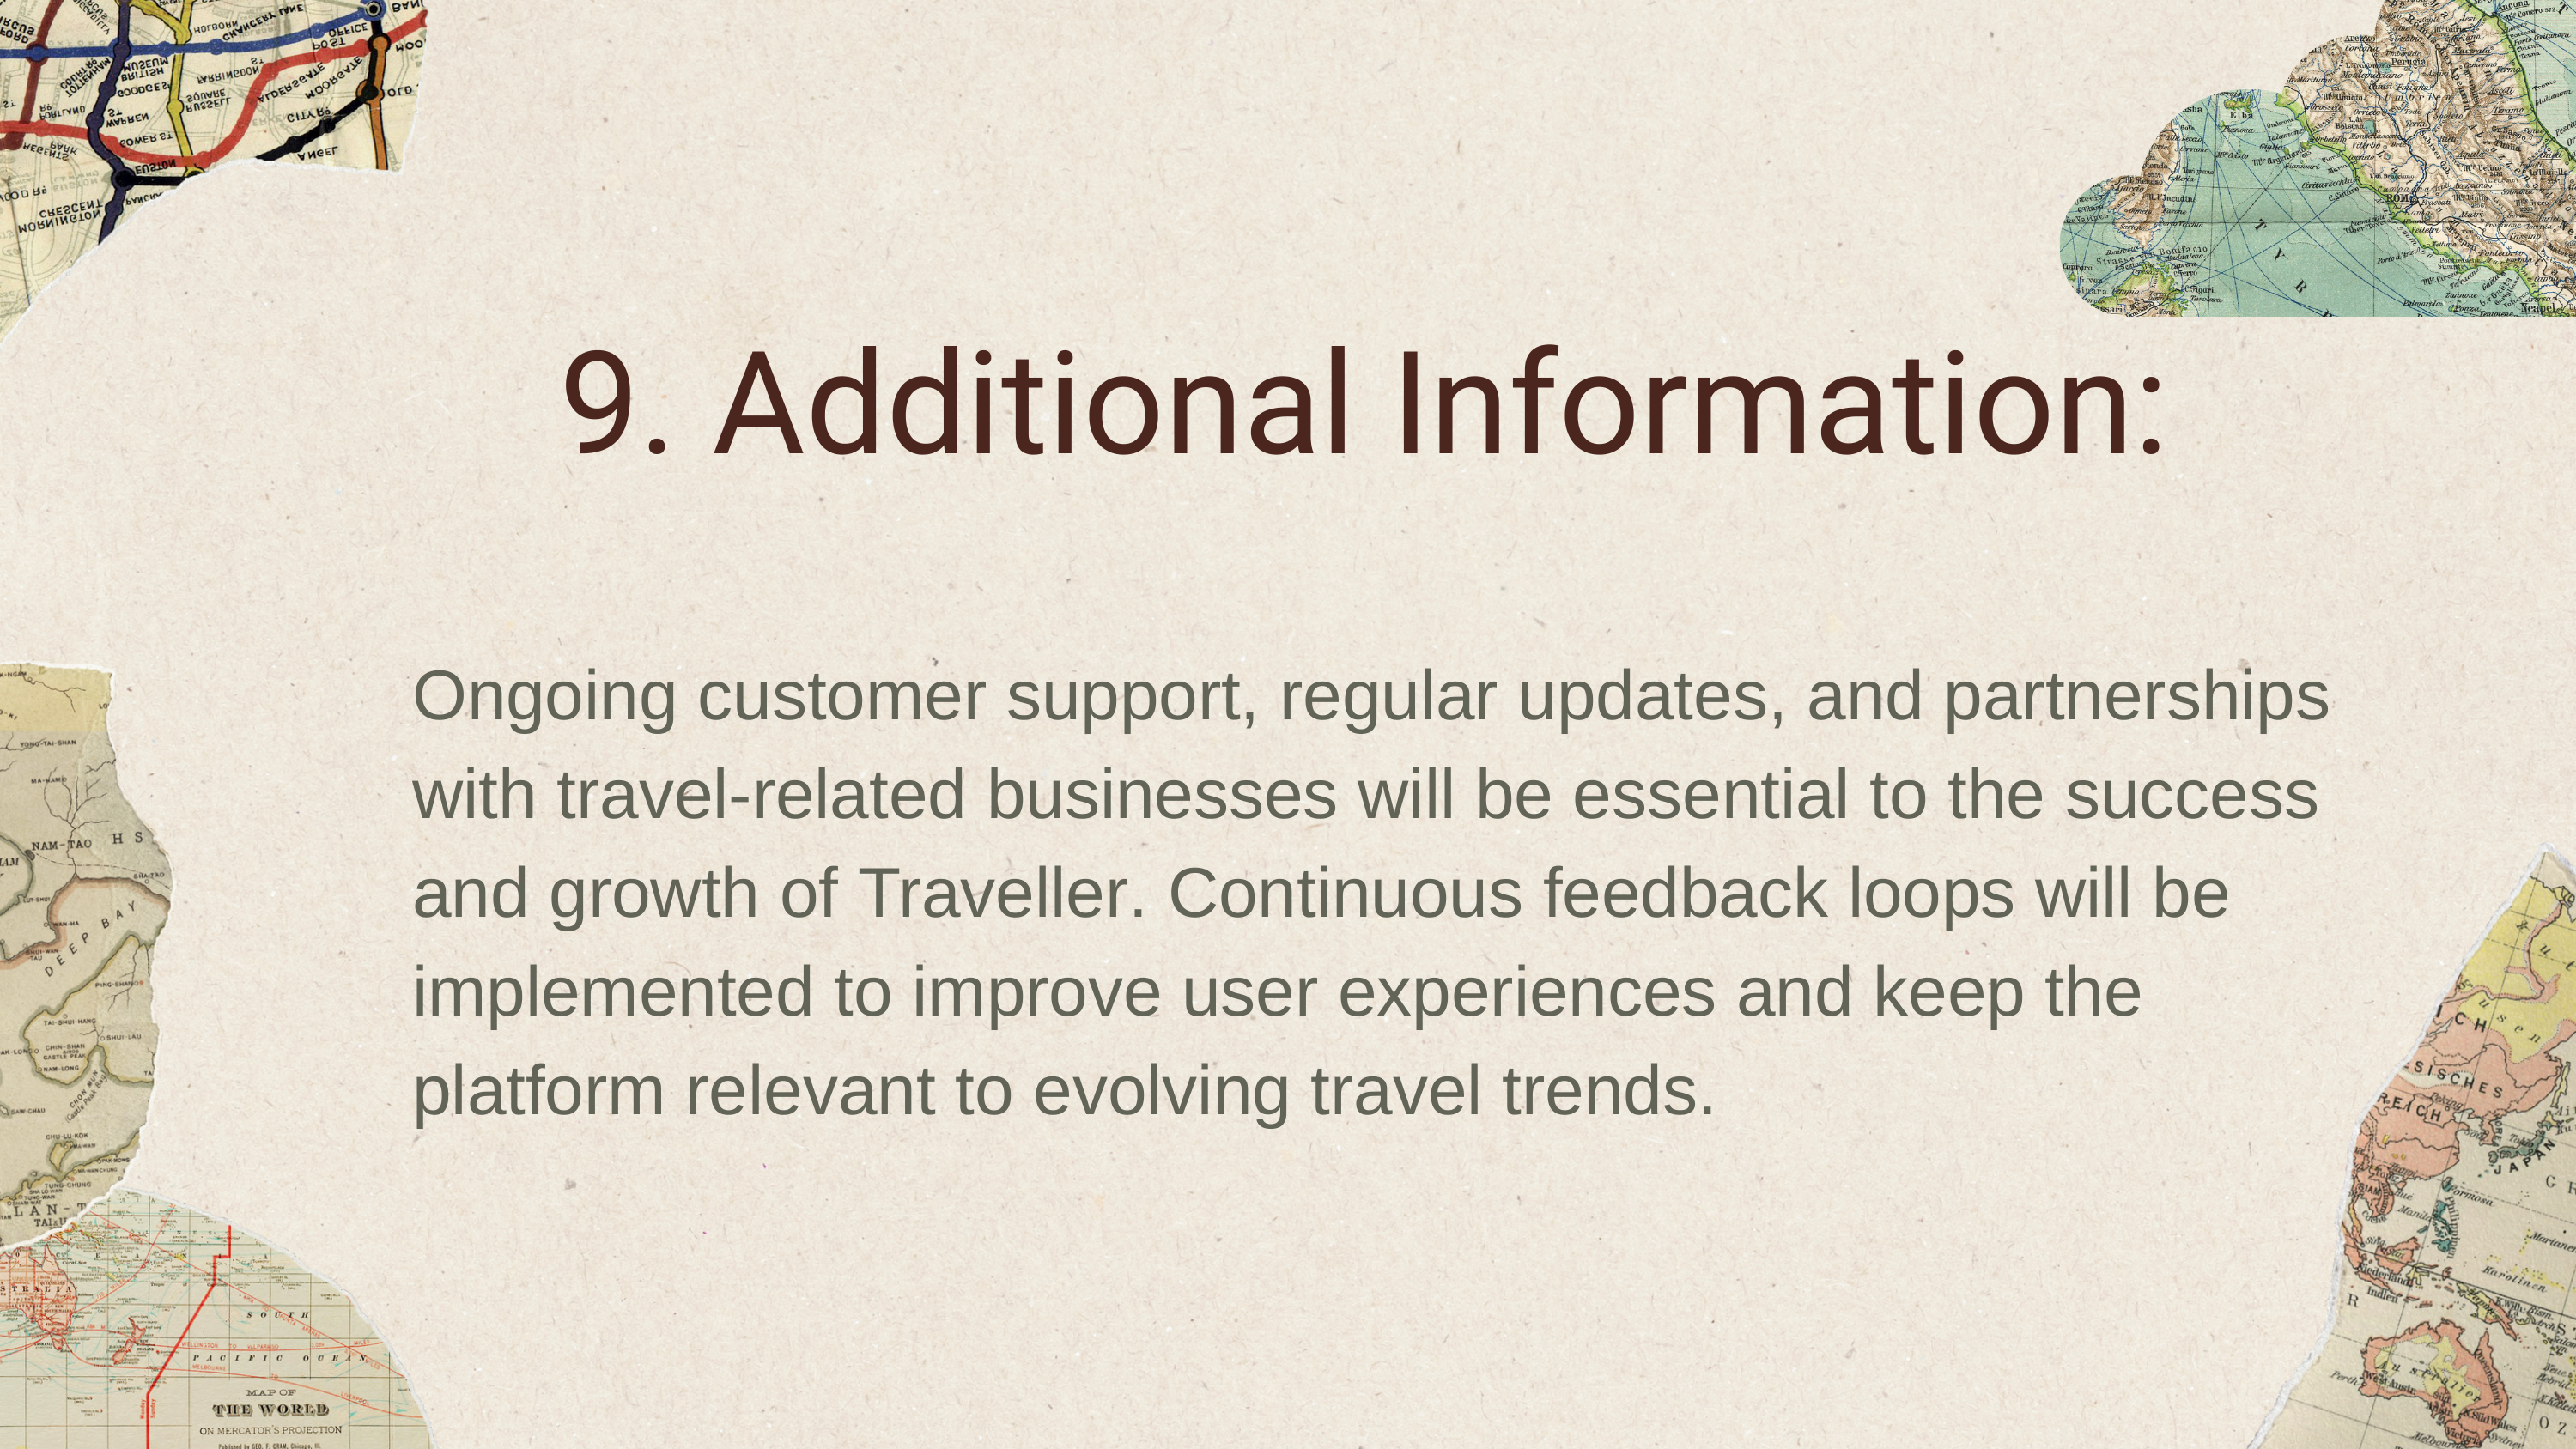

9. Additional Information:
Ongoing customer support, regular updates, and partnerships with travel-related businesses will be essential to the success and growth of Traveller. Continuous feedback loops will be implemented to improve user experiences and keep the platform relevant to evolving travel trends.